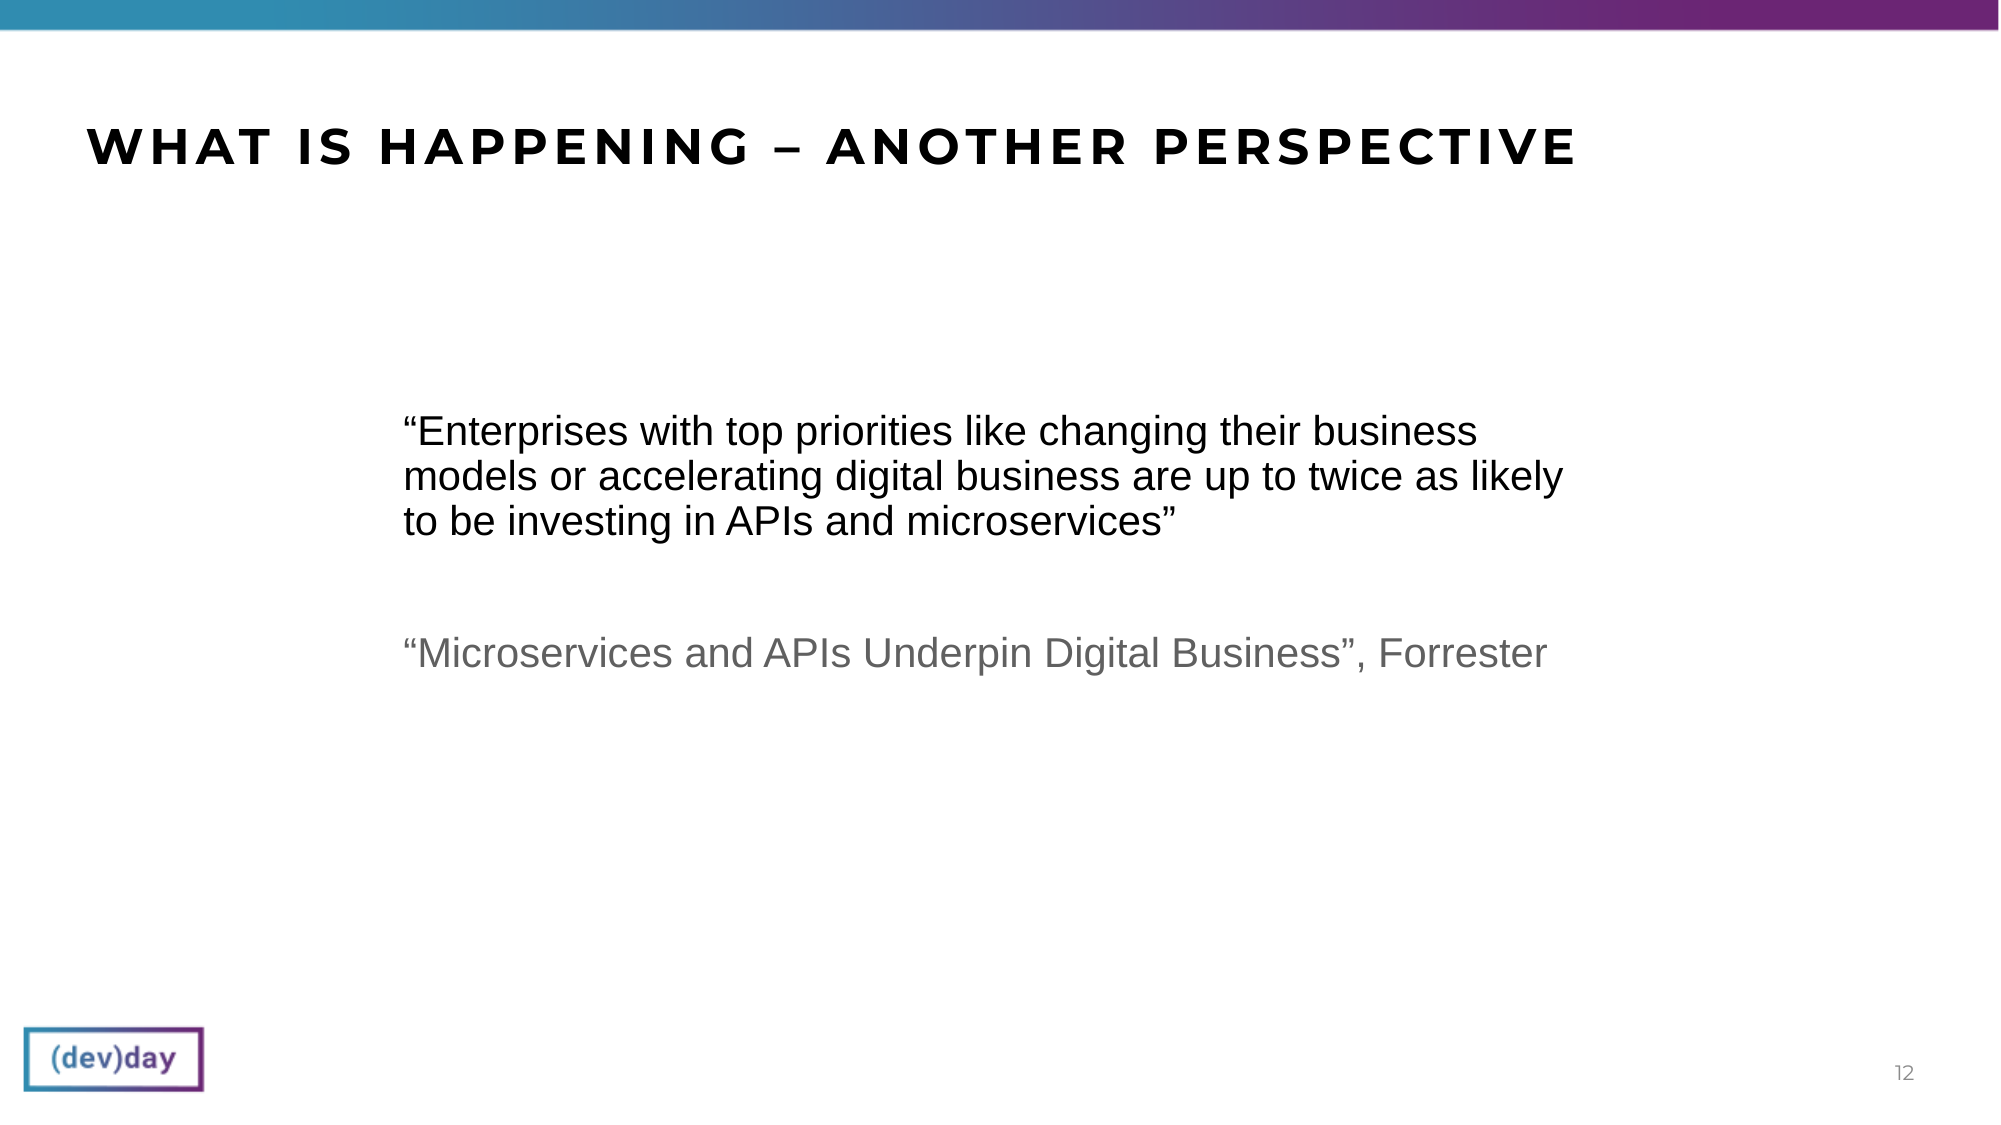

# What is happening – another perspective
“Enterprises with top priorities like changing their business models or accelerating digital business are up to twice as likely to be investing in APIs and microservices”

“Microservices and APIs Underpin Digital Business”, Forrester
12